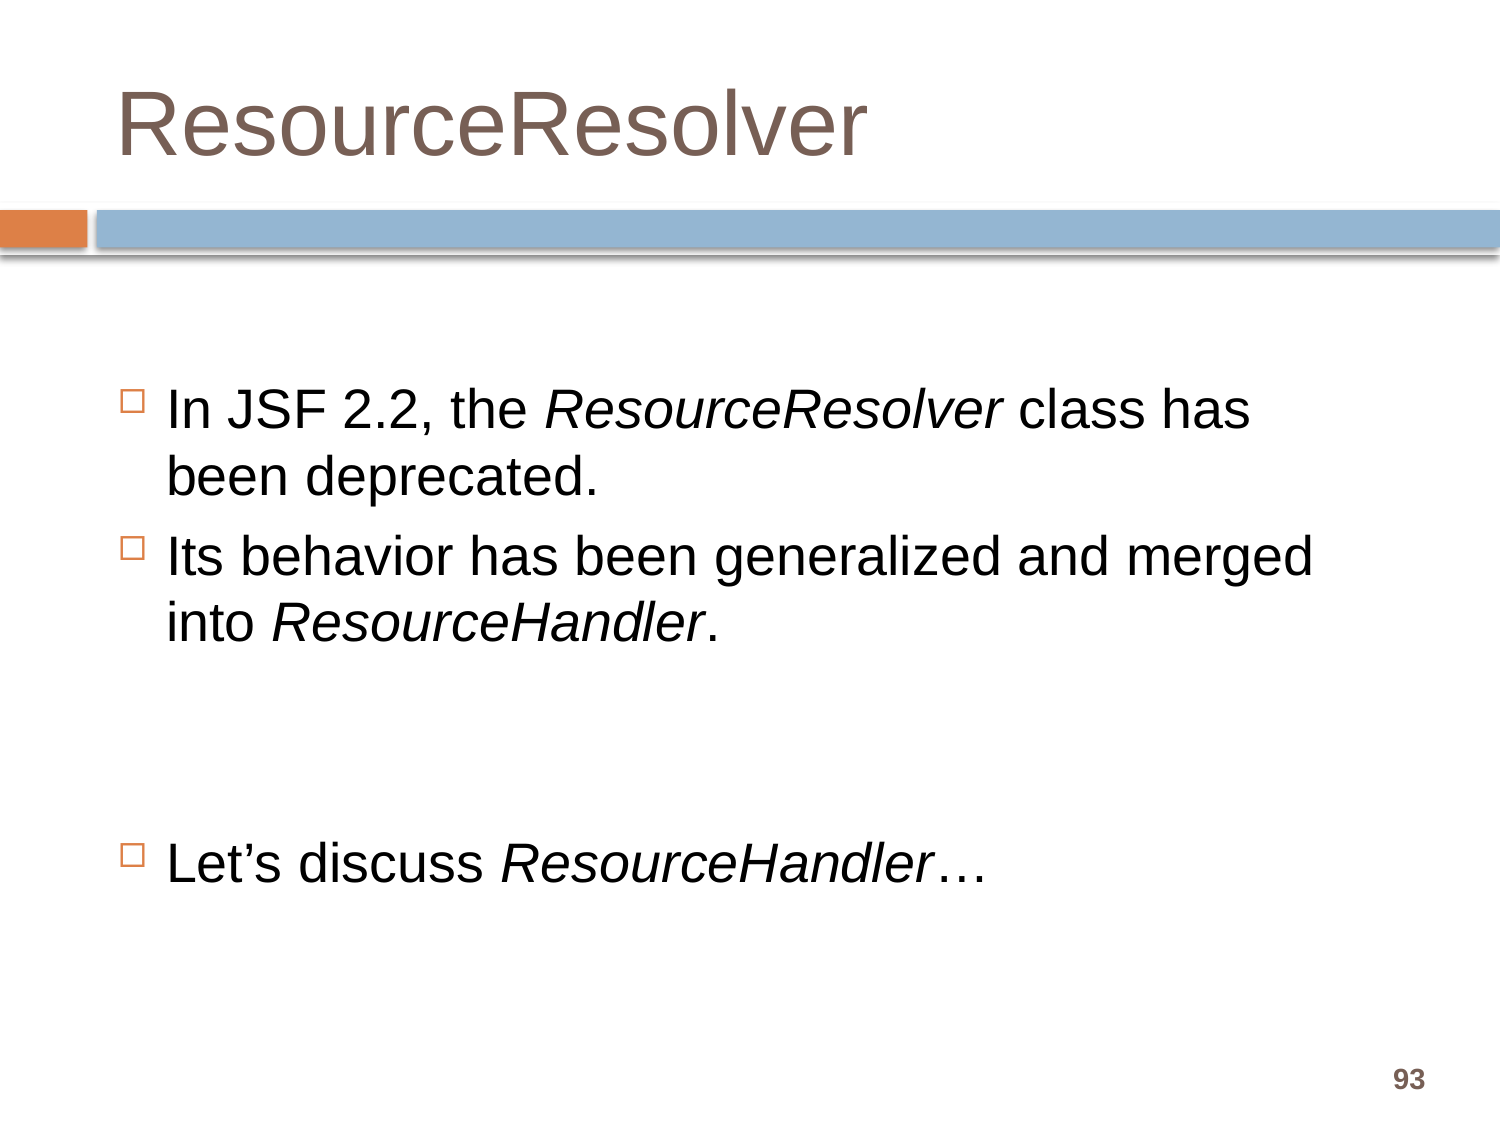

# ResourceResolver
In JSF 2.2, the ResourceResolver class has been deprecated.
Its behavior has been generalized and merged into ResourceHandler.

Let’s discuss ResourceHandler…